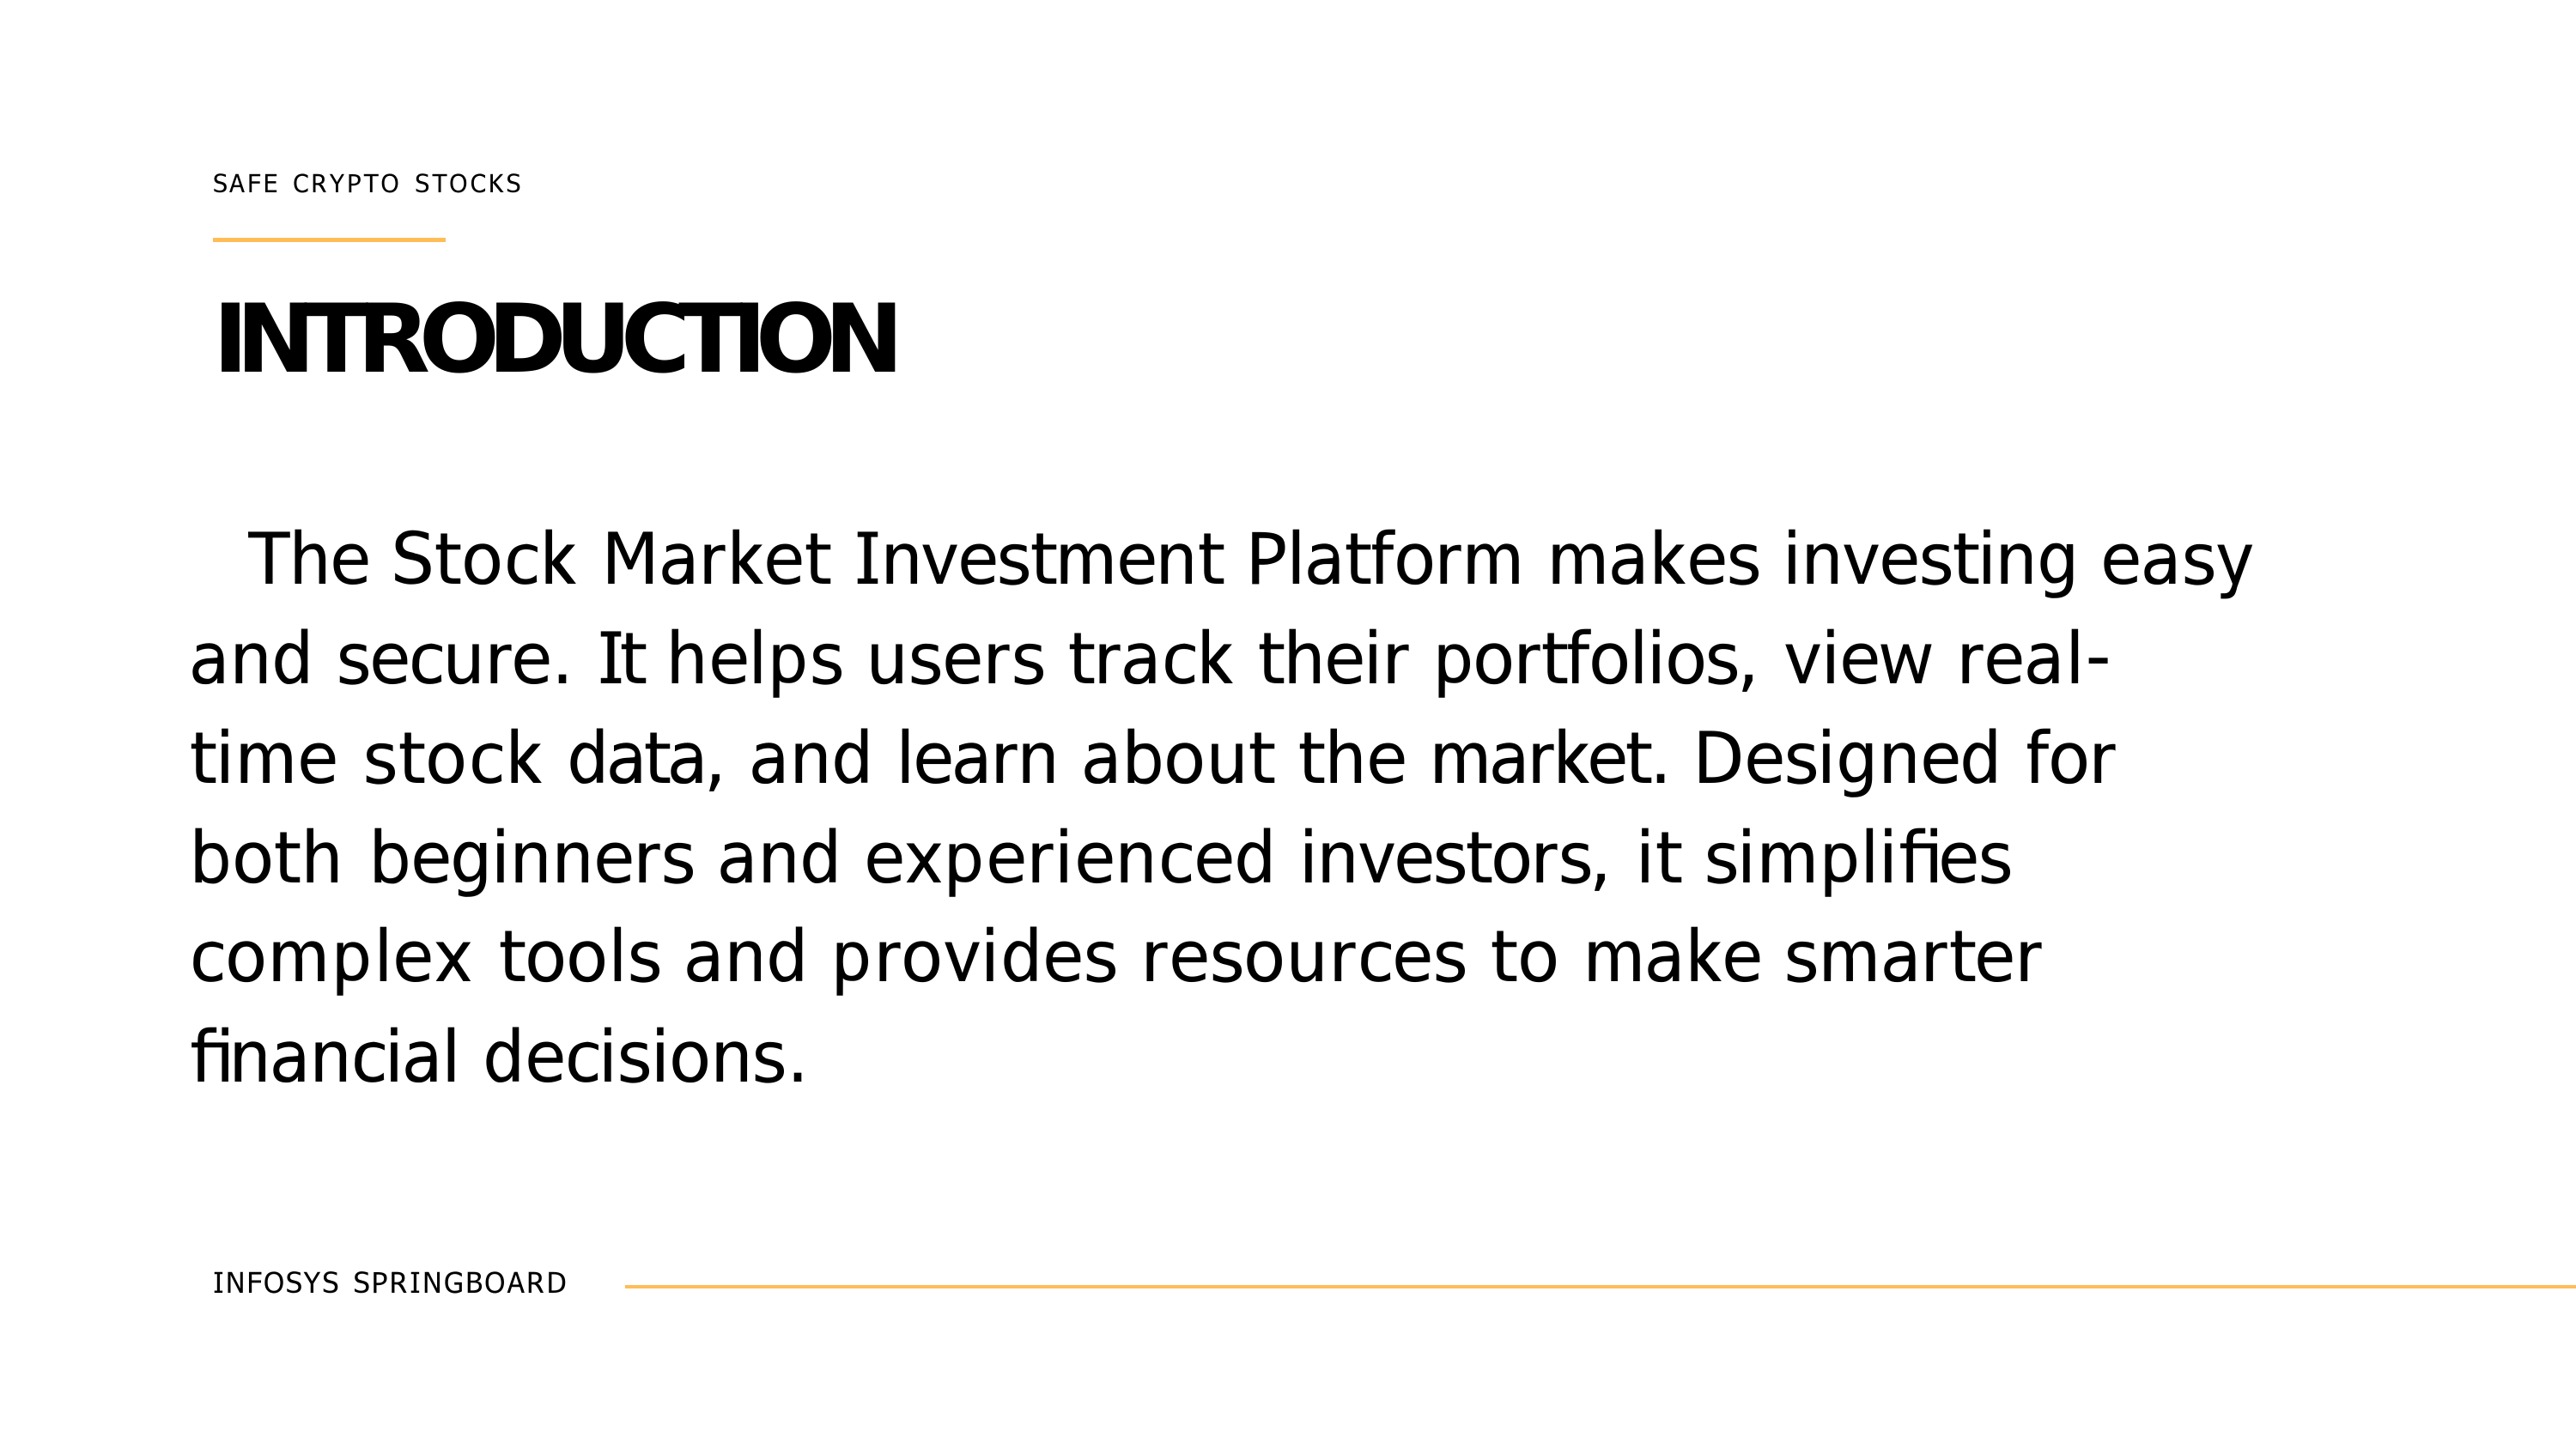

SAFE CRYPTO STOCKS
# INTRODUCTION

The Stock Market Investment Platform makes investing easy and secure. It helps users track their portfolios, view real-time stock data, and learn about the market. Designed for both beginners and experienced investors, it simplifies complex tools and provides resources to make smarter financial decisions.
INFOSYS SPRINGBOARD